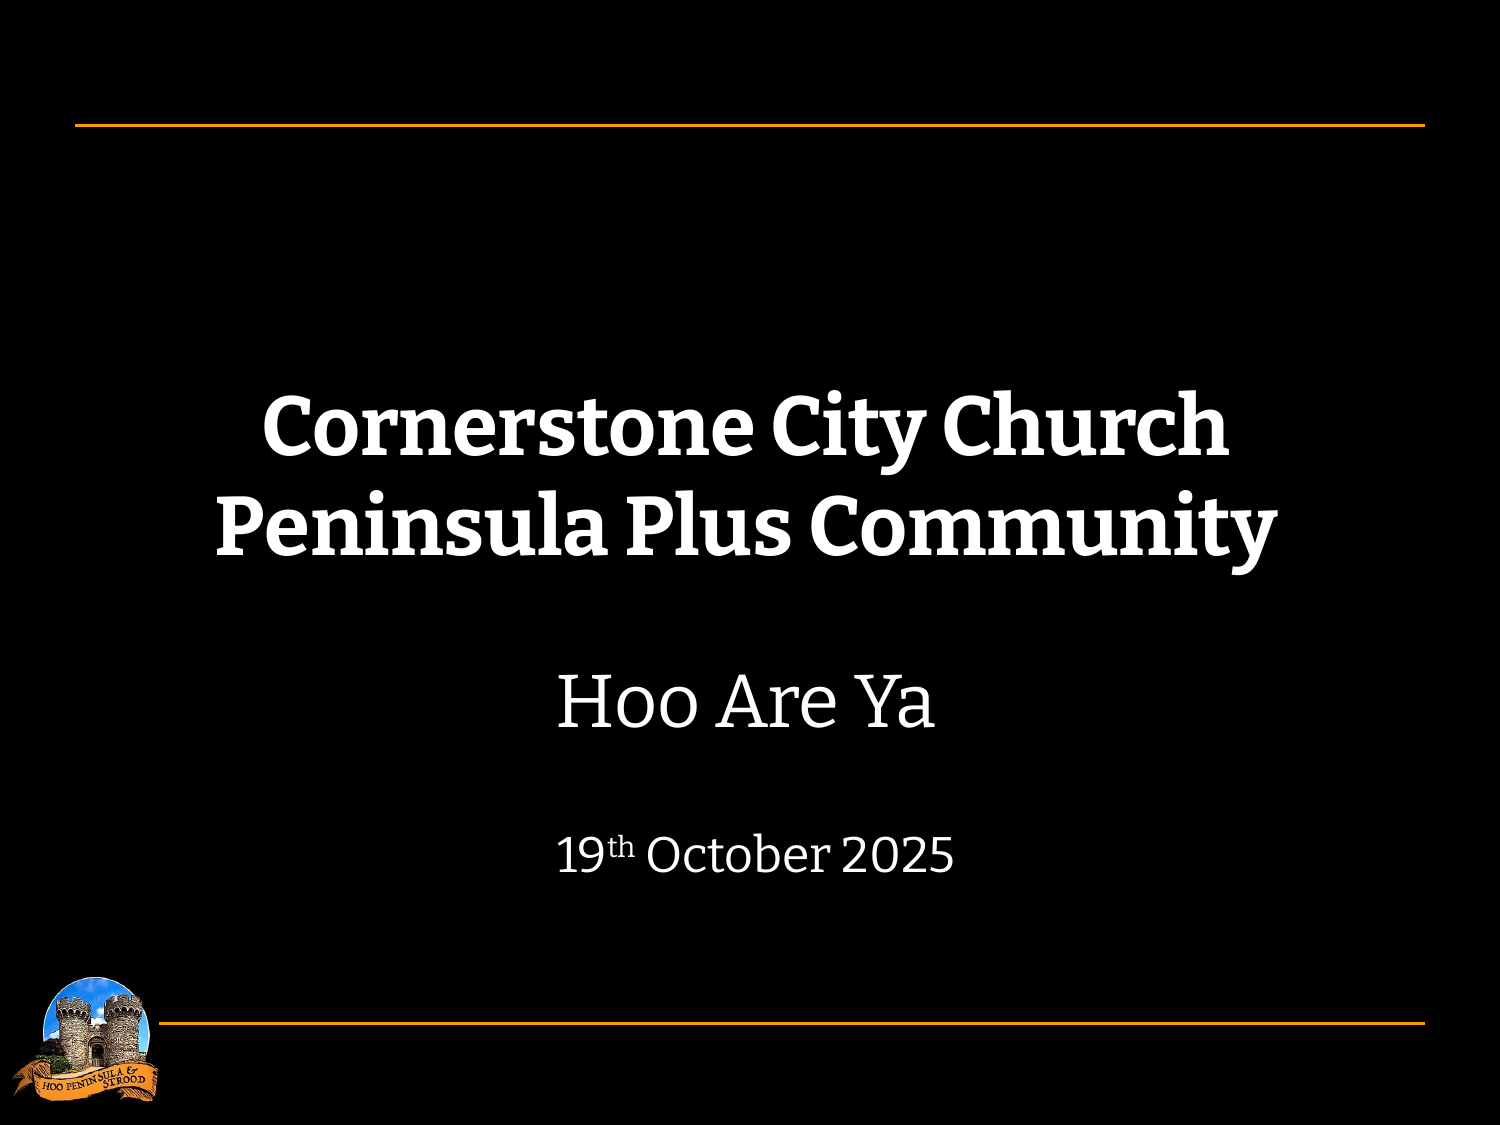

Cornerstone City Church
Peninsula Plus Community
Hoo Are Ya
  19th October 2025